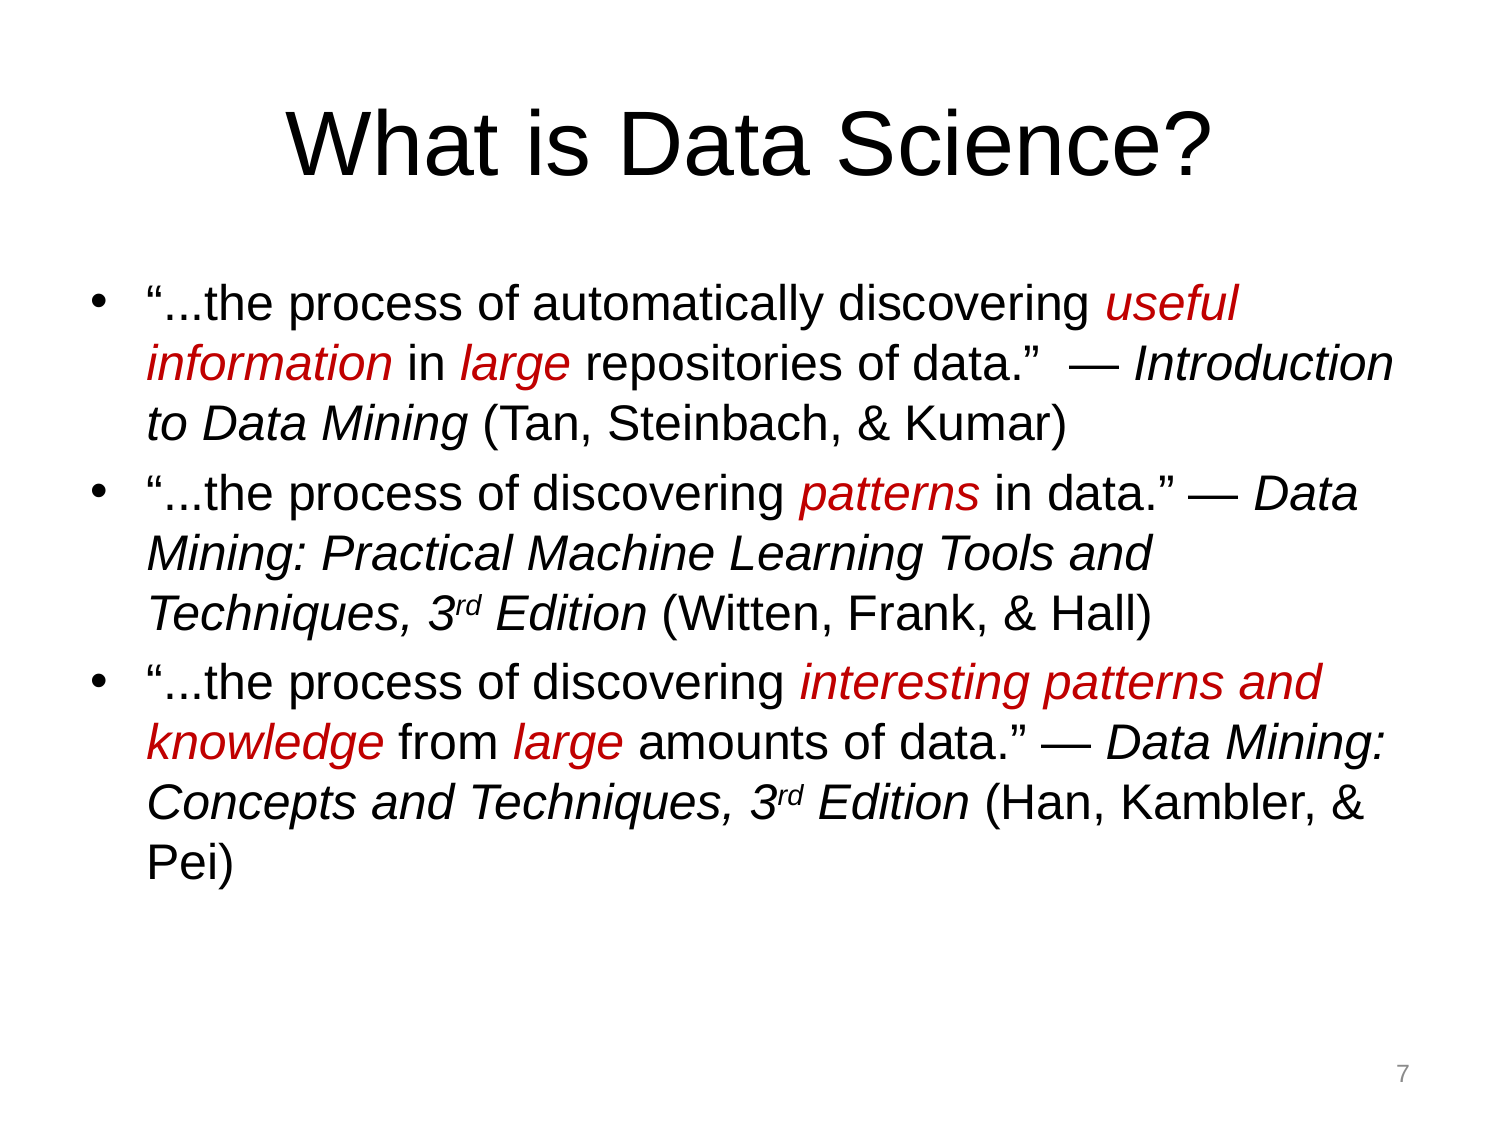

# What is Data Science?
“...the process of automatically discovering useful information in large repositories of data.”  — Introduction to Data Mining (Tan, Steinbach, & Kumar)
“...the process of discovering patterns in data.” — Data Mining: Practical Machine Learning Tools and Techniques, 3rd Edition (Witten, Frank, & Hall)
“...the process of discovering interesting patterns and knowledge from large amounts of data.” — Data Mining: Concepts and Techniques, 3rd Edition (Han, Kambler, & Pei)
7